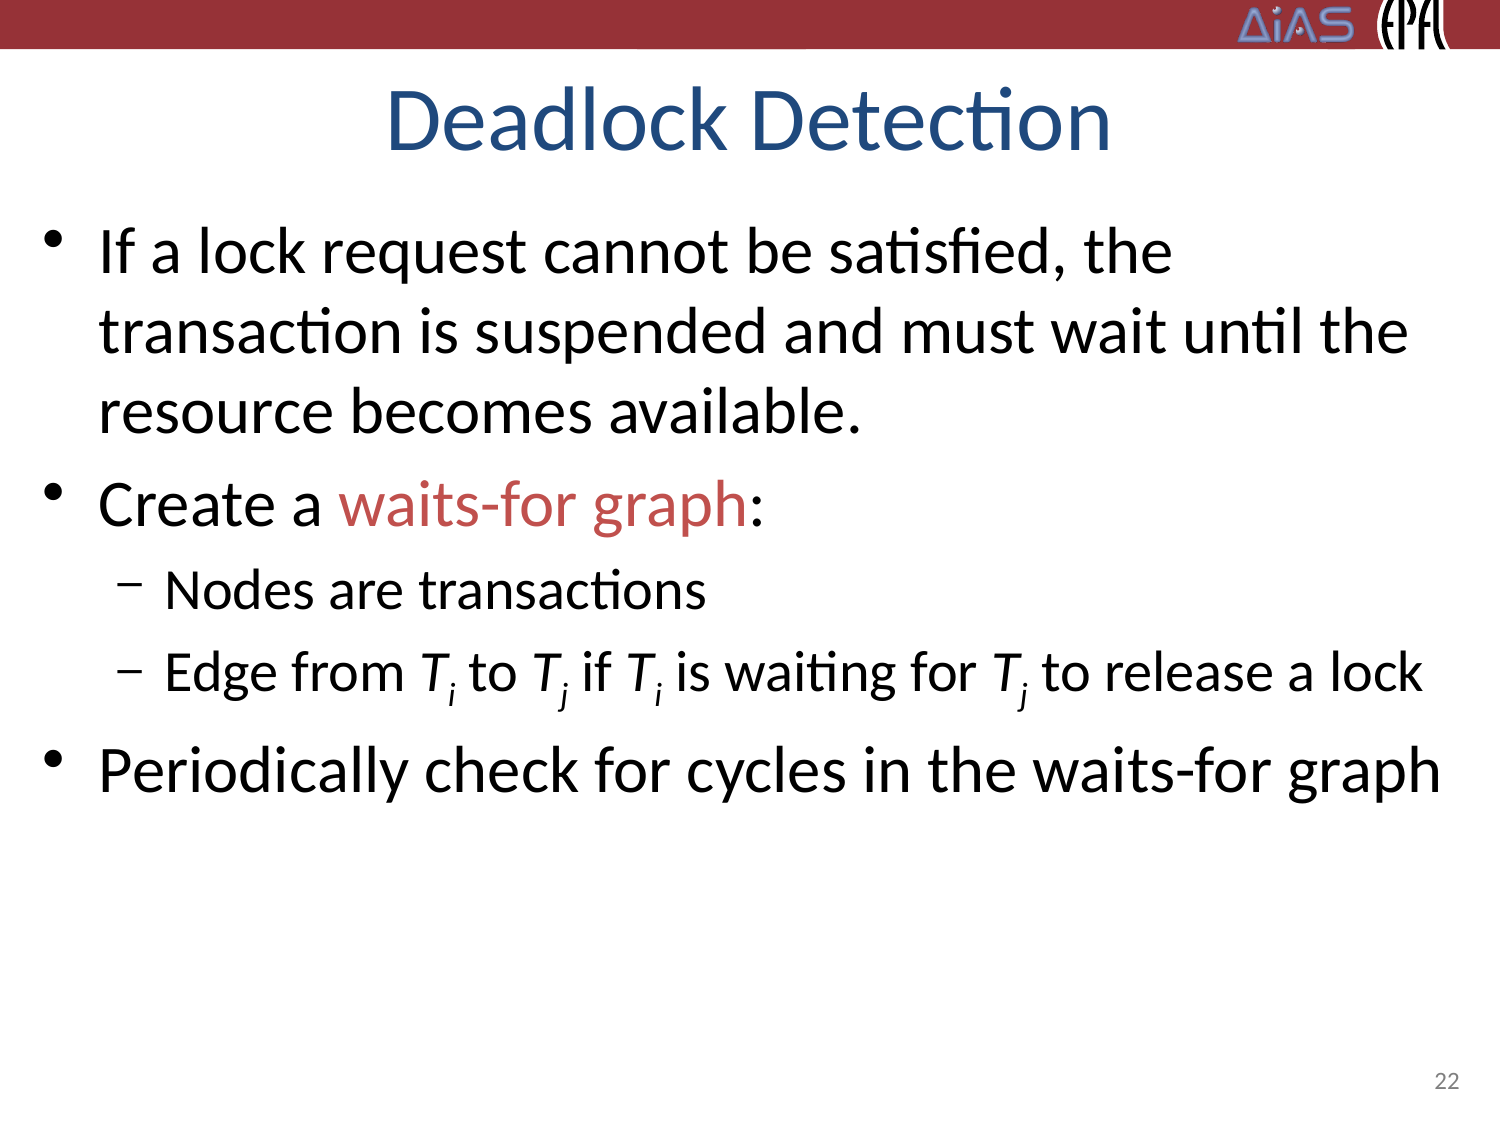

# Deadlock Detection
If a lock request cannot be satisfied, the transaction is suspended and must wait until the resource becomes available.
Create a waits-for graph:
Nodes are transactions
Edge from Ti to Tj if Ti is waiting for Tj to release a lock
Periodically check for cycles in the waits-for graph
22